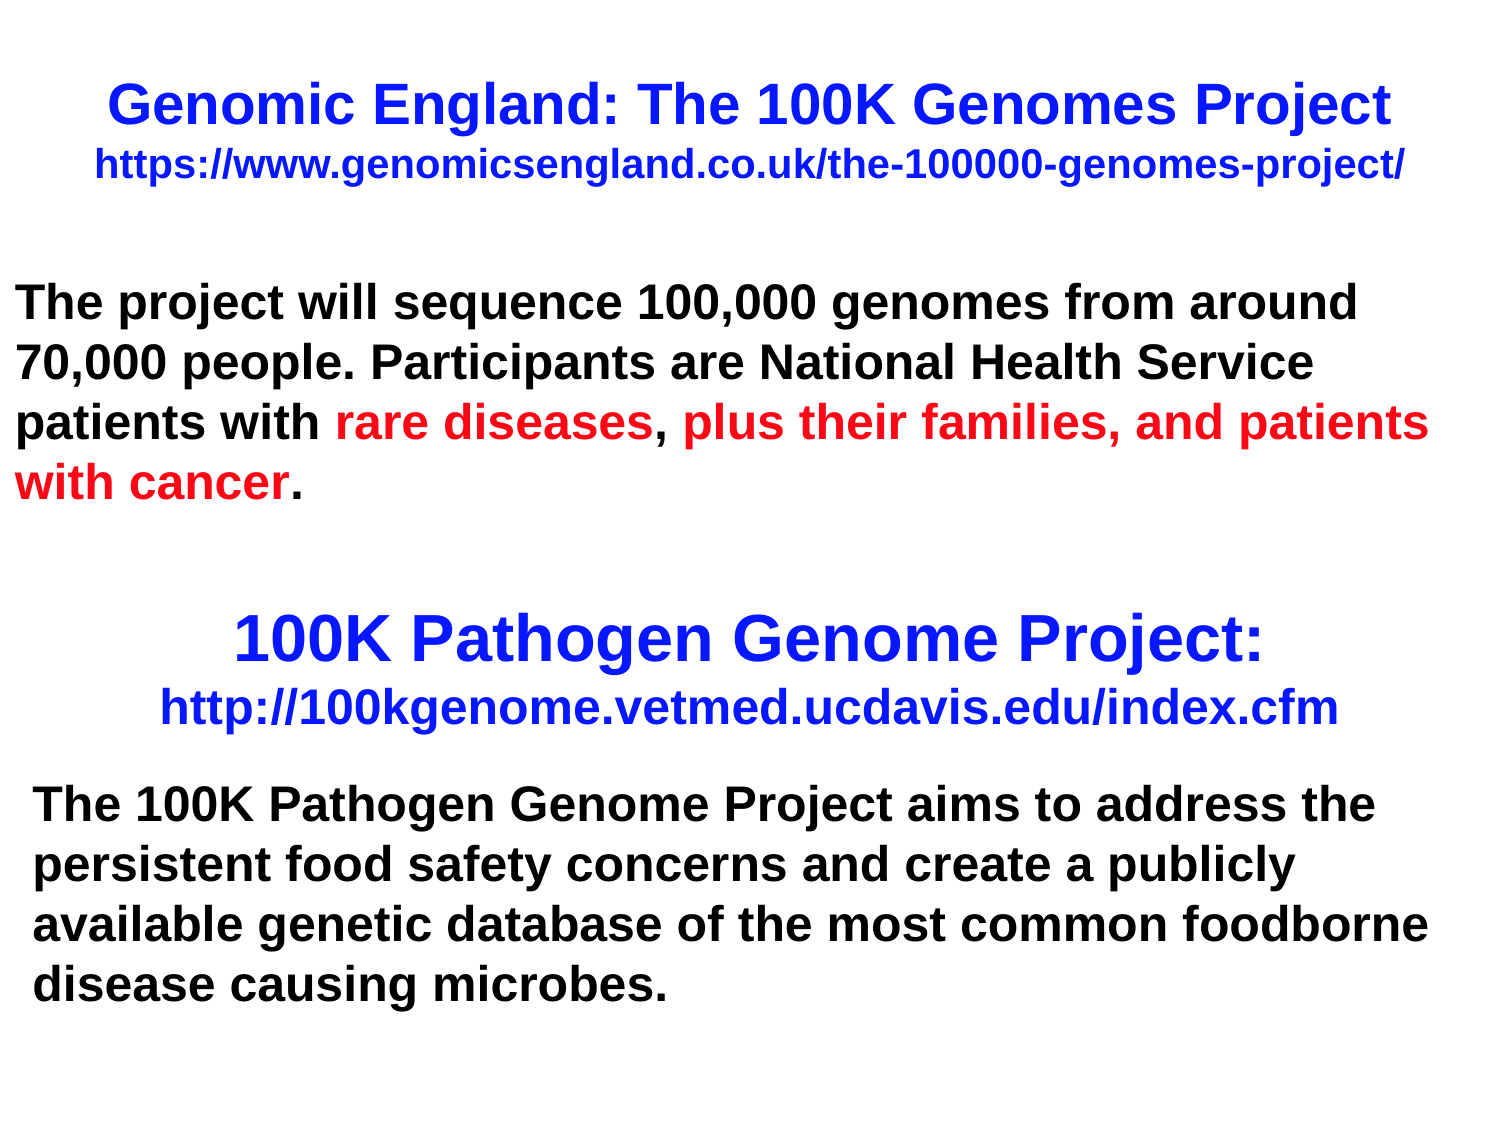

Genomic England: The 100K Genomes Project https://www.genomicsengland.co.uk/the-100000-genomes-project/
The project will sequence 100,000 genomes from around 70,000 people. Participants are National Health Service patients with rare diseases, plus their families, and patients with cancer.
100K Pathogen Genome Project: http://100kgenome.vetmed.ucdavis.edu/index.cfm
The 100K Pathogen Genome Project aims to address the persistent food safety concerns and create a publicly available genetic database of the most common foodborne disease causing microbes.